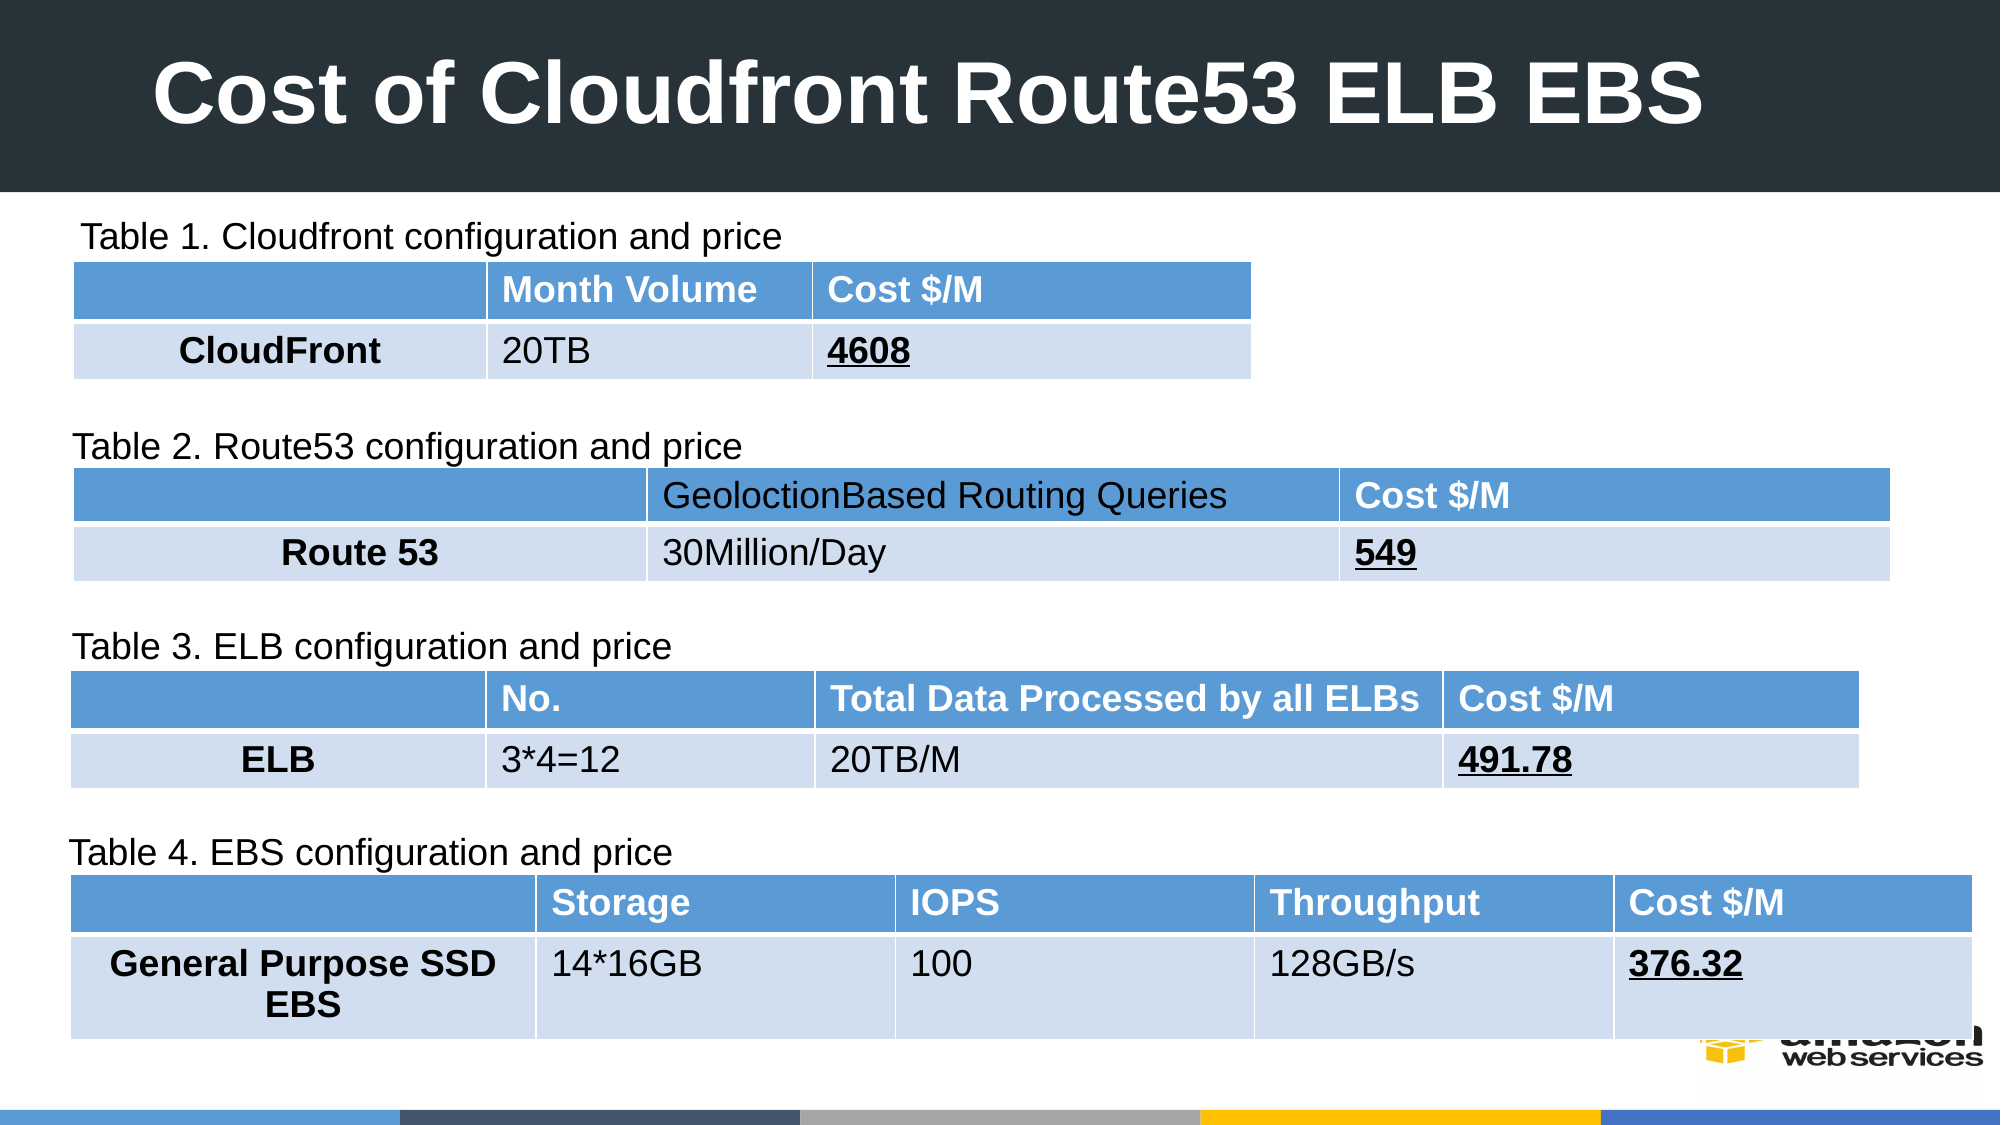

# Cost of Cloudfront Route53 ELB EBS
Table 1. Cloudfront configuration and price
|  | Month Volume | Cost $/M |
| --- | --- | --- |
| CloudFront | 20TB | 4608 |
Table 2. Route53 configuration and price
|  | GeoloctionBased Routing Queries | Cost $/M |
| --- | --- | --- |
| Route 53 | 30Million/Day | 549 |
Table 3. ELB configuration and price
|  | No. | Total Data Processed by all ELBs | Cost $/M |
| --- | --- | --- | --- |
| ELB | 3\*4=12 | 20TB/M | 491.78 |
Table 4. EBS configuration and price
|  | Storage | IOPS | Throughput | Cost $/M |
| --- | --- | --- | --- | --- |
| General Purpose SSD EBS | 14\*16GB | 100 | 128GB/s | 376.32 |